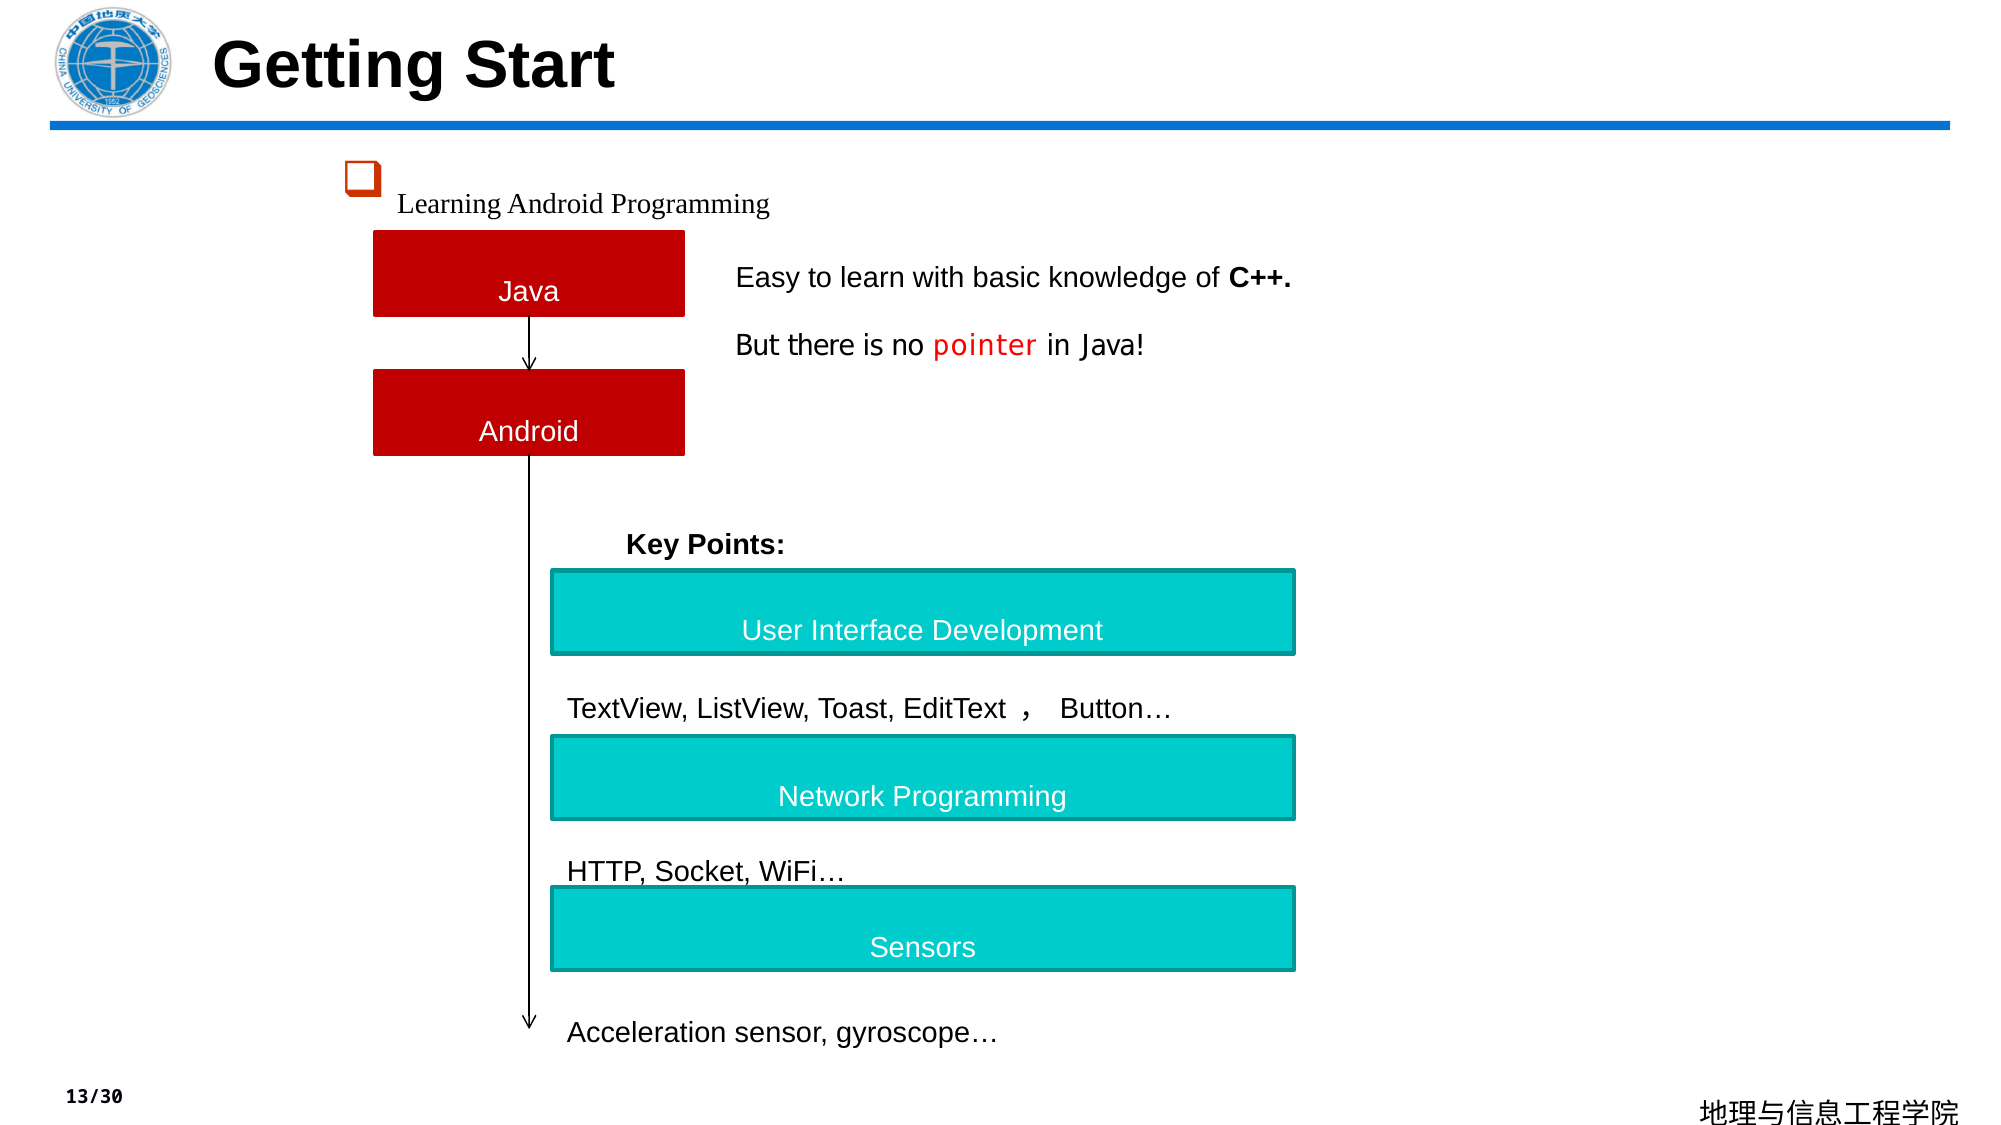

# Getting Start
Learning Android Programming

Easy to learn with basic knowledge of C++.
But there is no pointer in Java!
Java
Android
Key Points:
User Interface Development
TextView, ListView, Toast, EditText，Button…
Network Programming
HTTP, Socket, WiFi…
Sensors
Acceleration sensor, gyroscope…